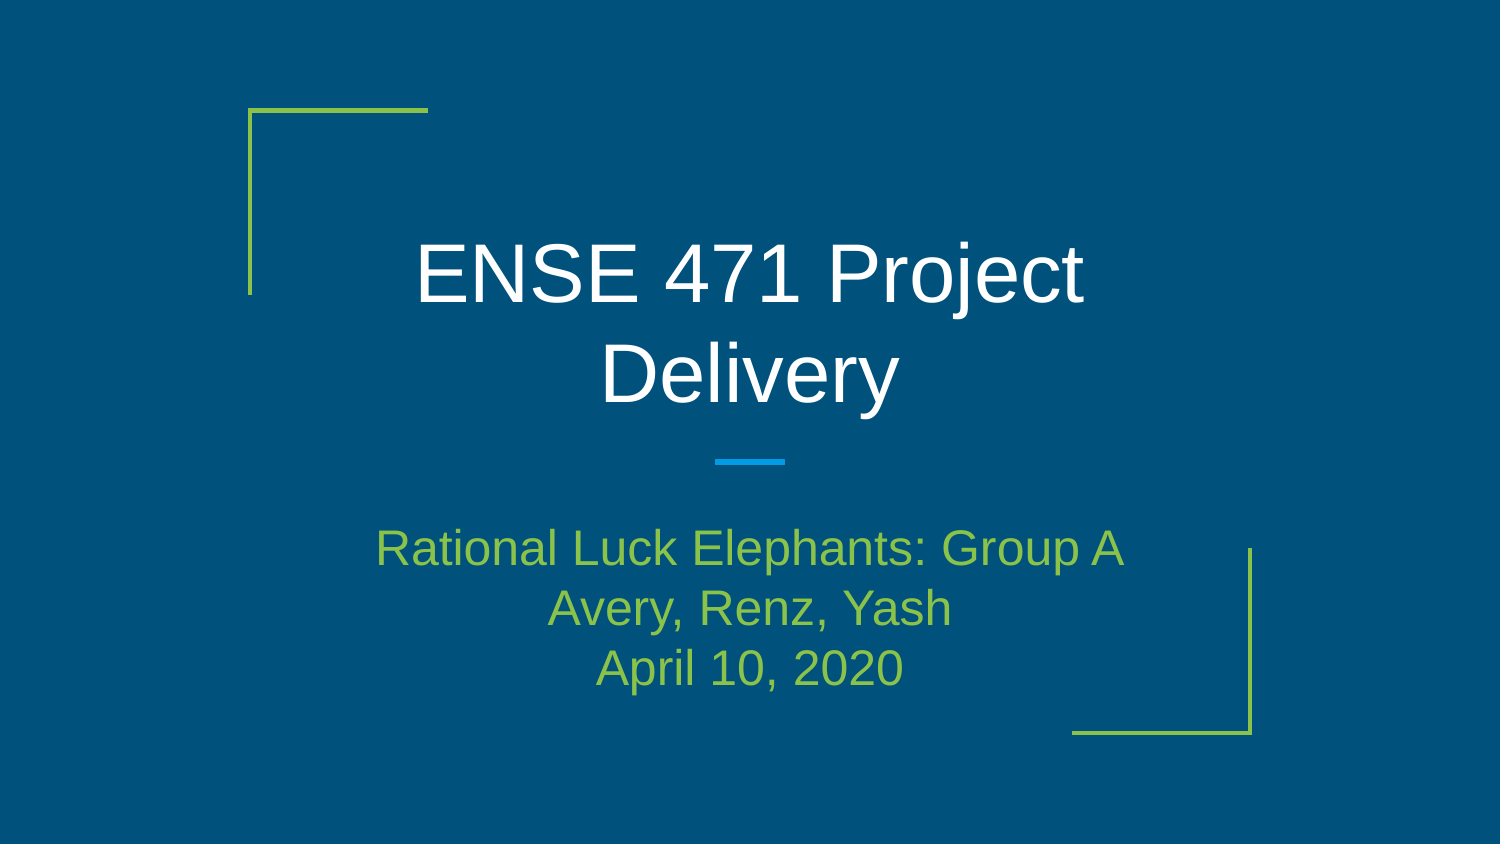

# ENSE 471 Project Delivery
Rational Luck Elephants: Group A
Avery, Renz, Yash
April 10, 2020